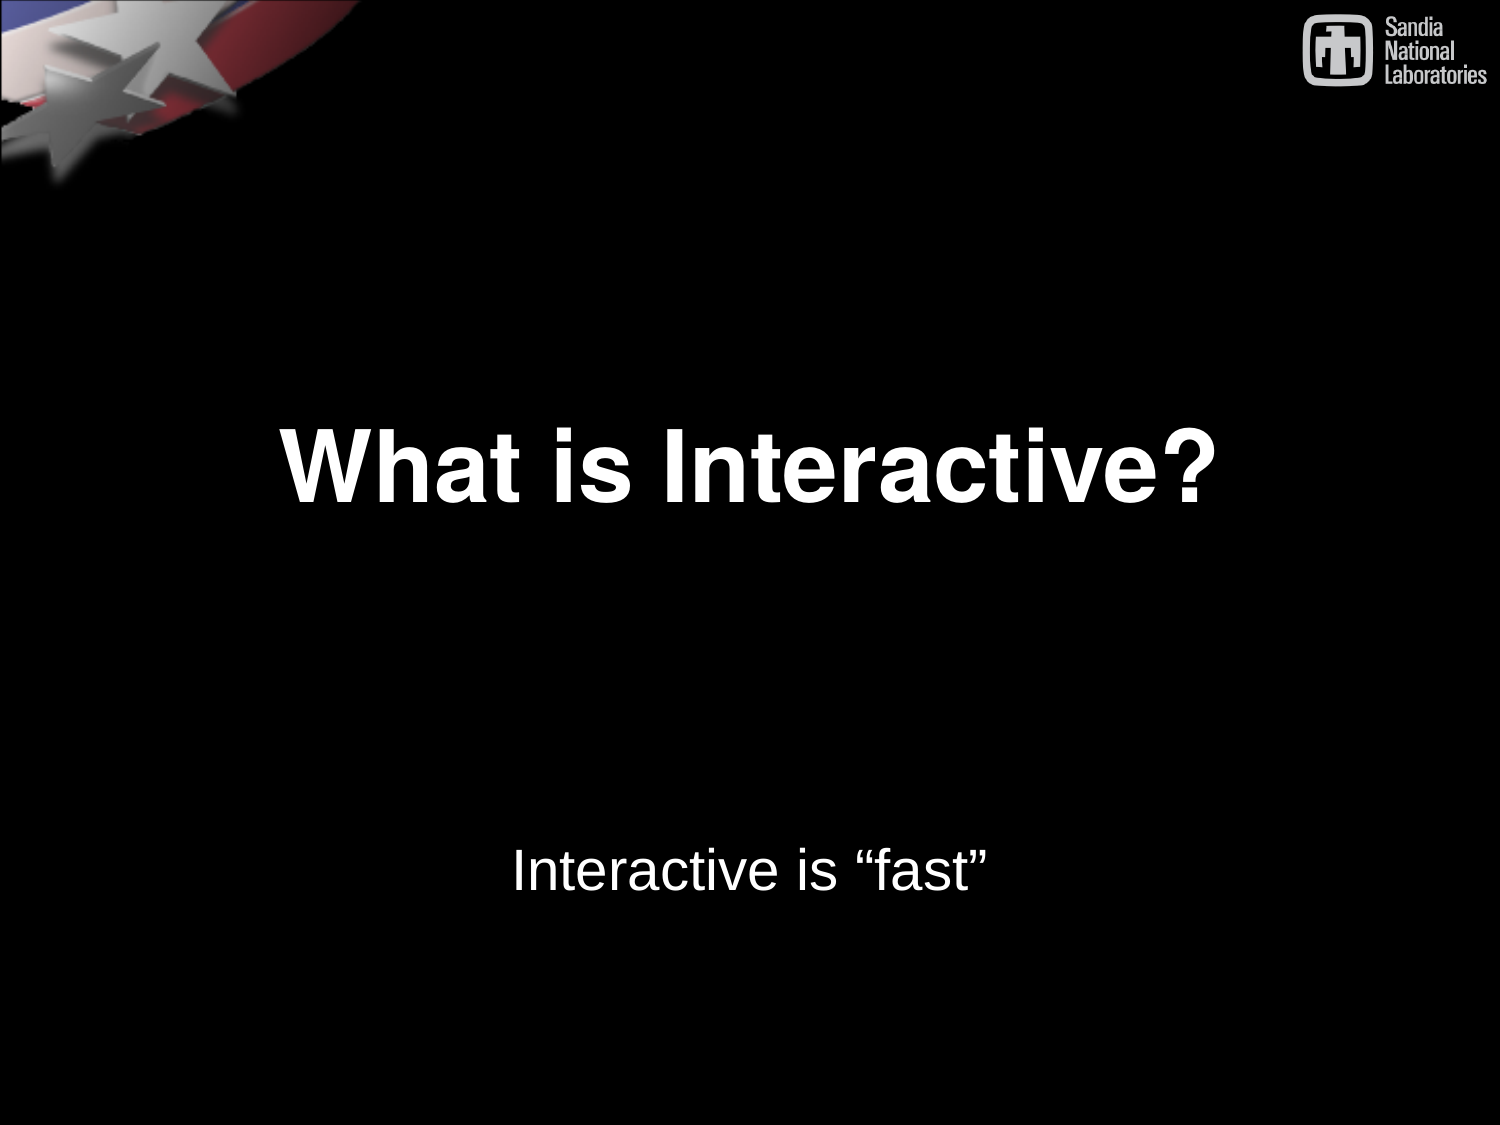

# What is Interactive?
Interactive is “fast”